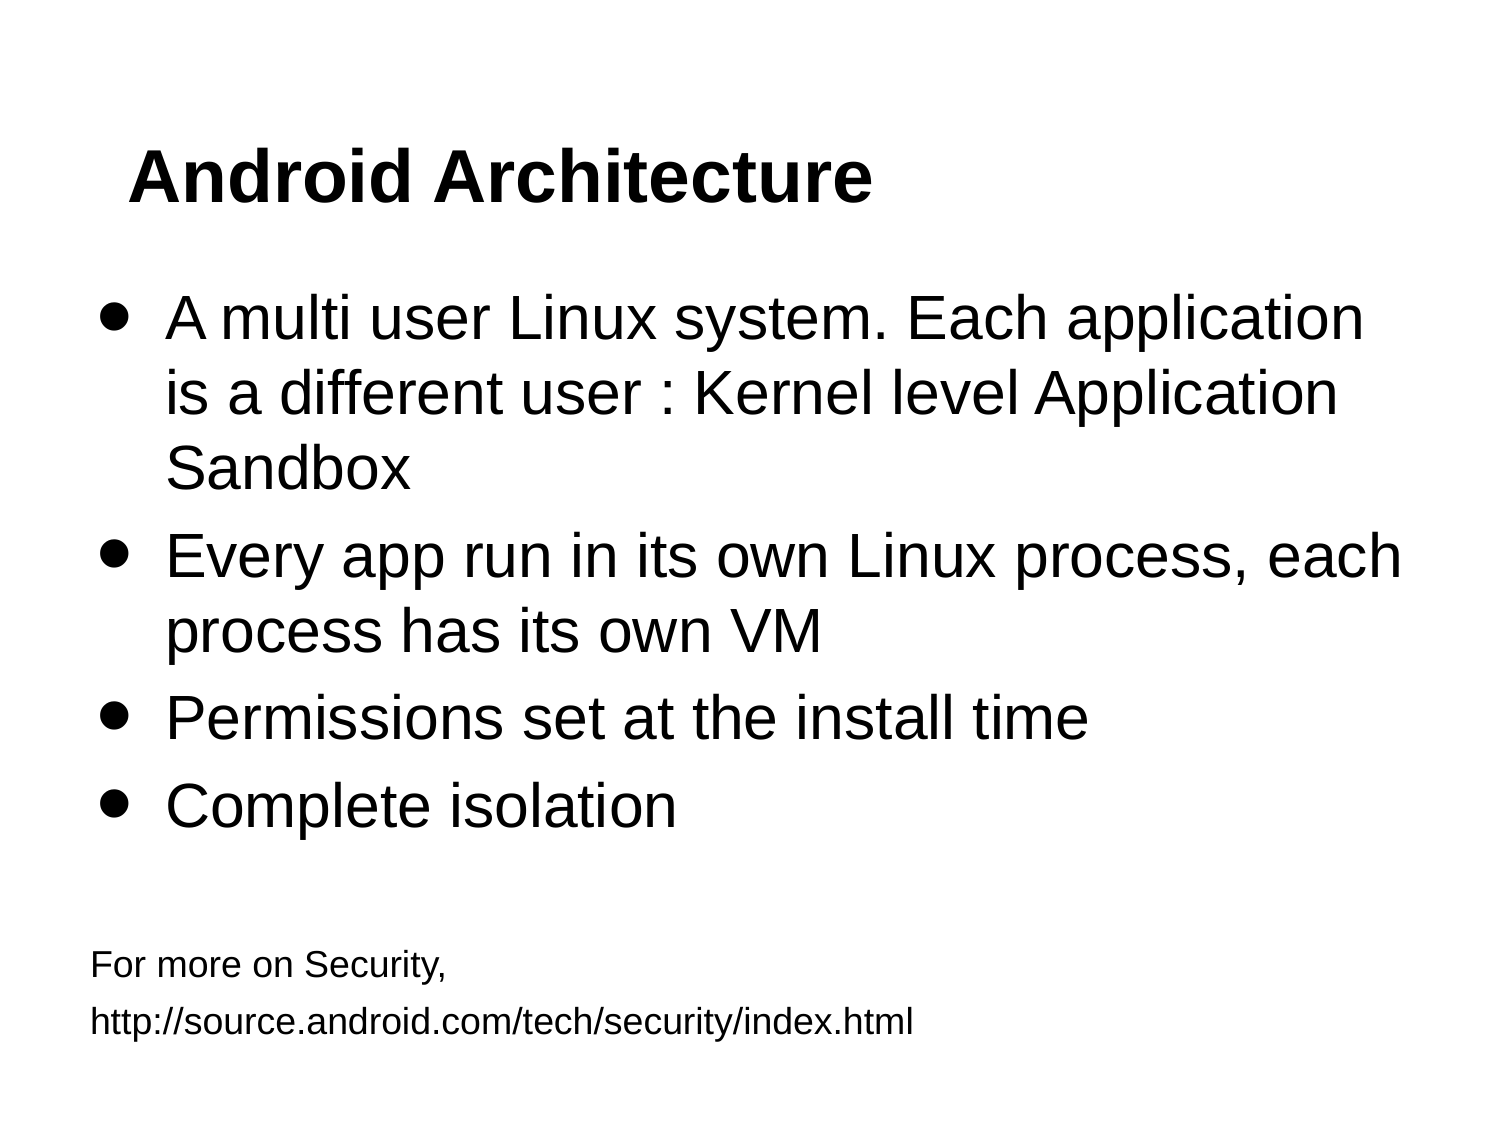

# Android Architecture
A multi user Linux system. Each application is a different user : Kernel level Application Sandbox
Every app run in its own Linux process, each process has its own VM
Permissions set at the install time
Complete isolation

For more on Security,
http://source.android.com/tech/security/index.html